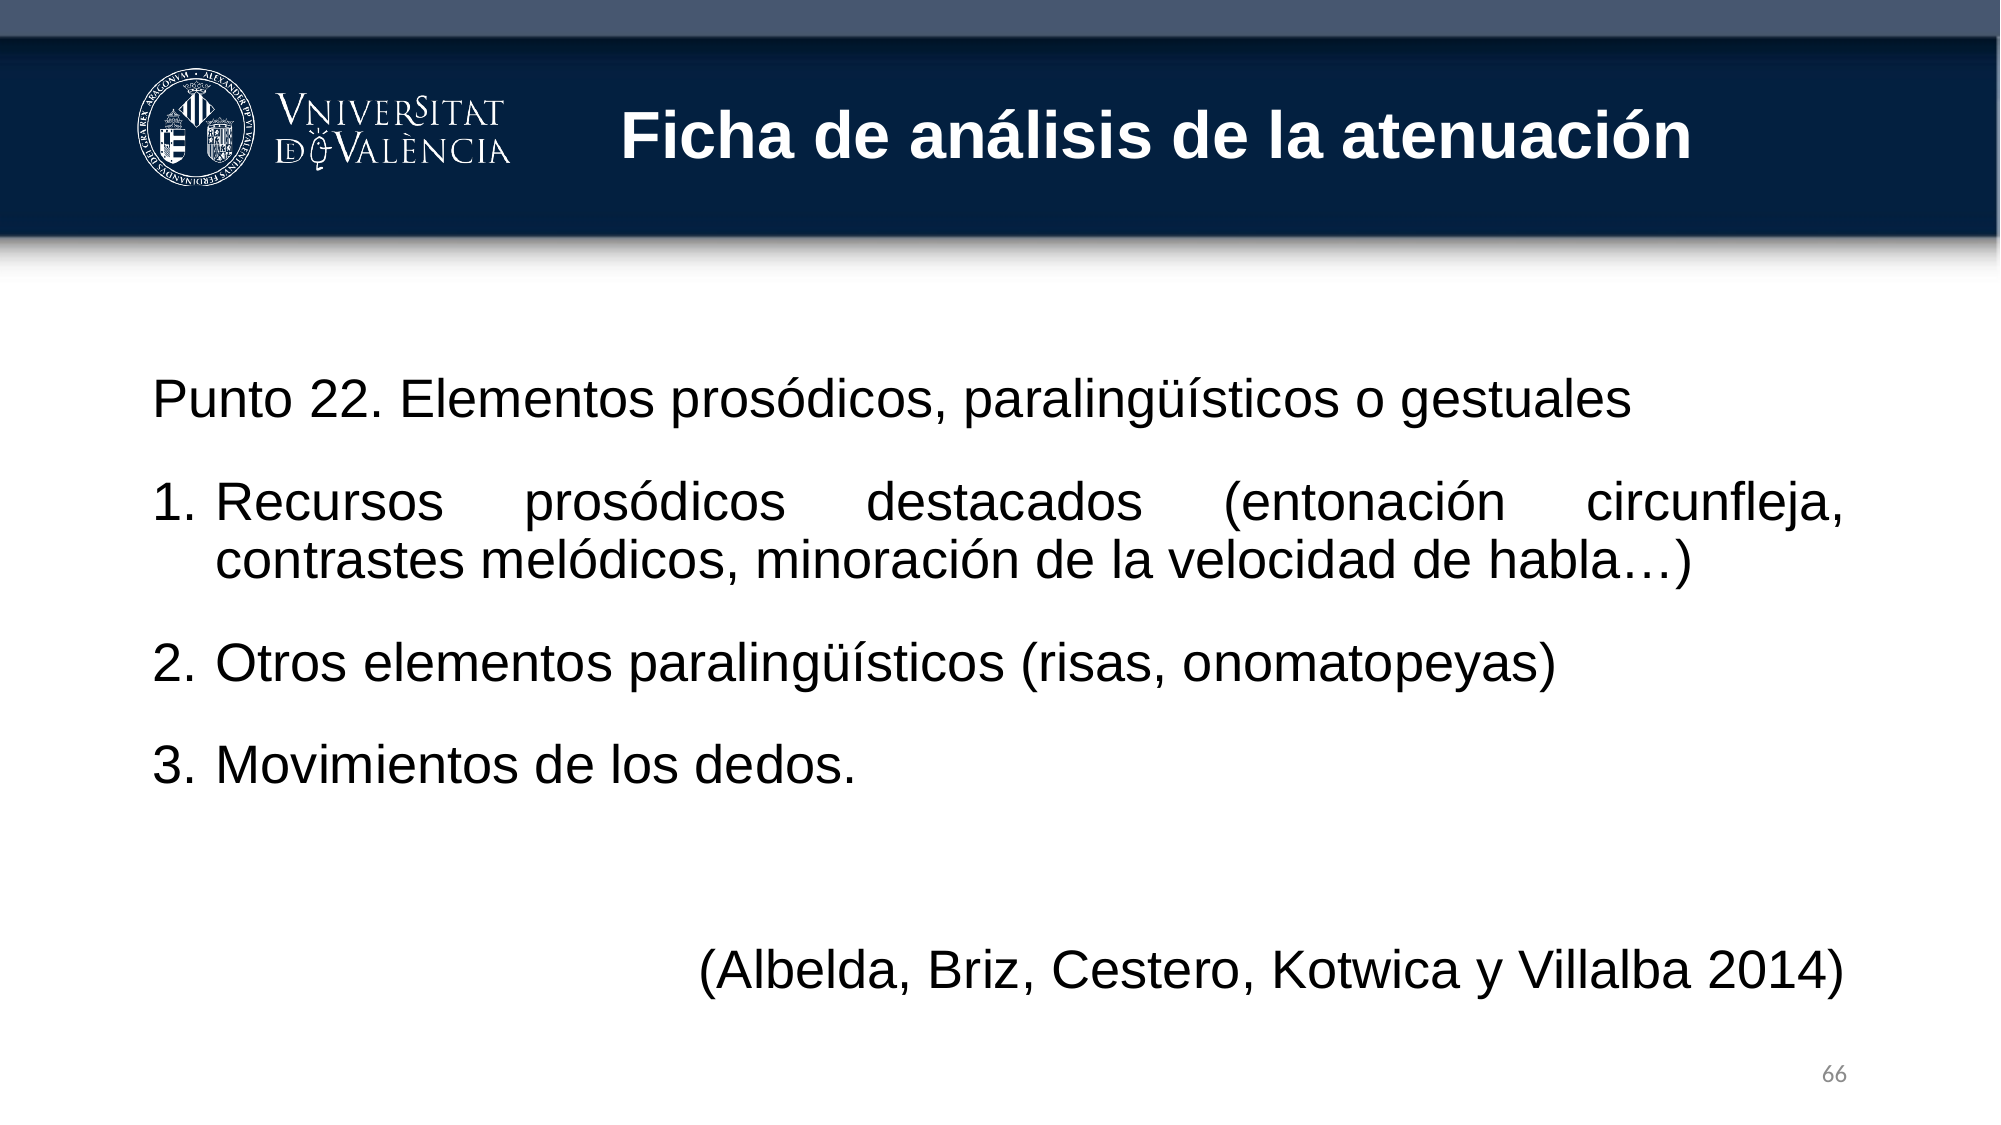

# Ficha de análisis de la atenuación

Punto 22. Elementos prosódicos, paralingüísticos o gestuales
Recursos prosódicos destacados (entonación circunfleja, contrastes melódicos, minoración de la velocidad de habla…)
Otros elementos paralingüísticos (risas, onomatopeyas)
Movimientos de los dedos.

(Albelda, Briz, Cestero, Kotwica y Villalba 2014)
66